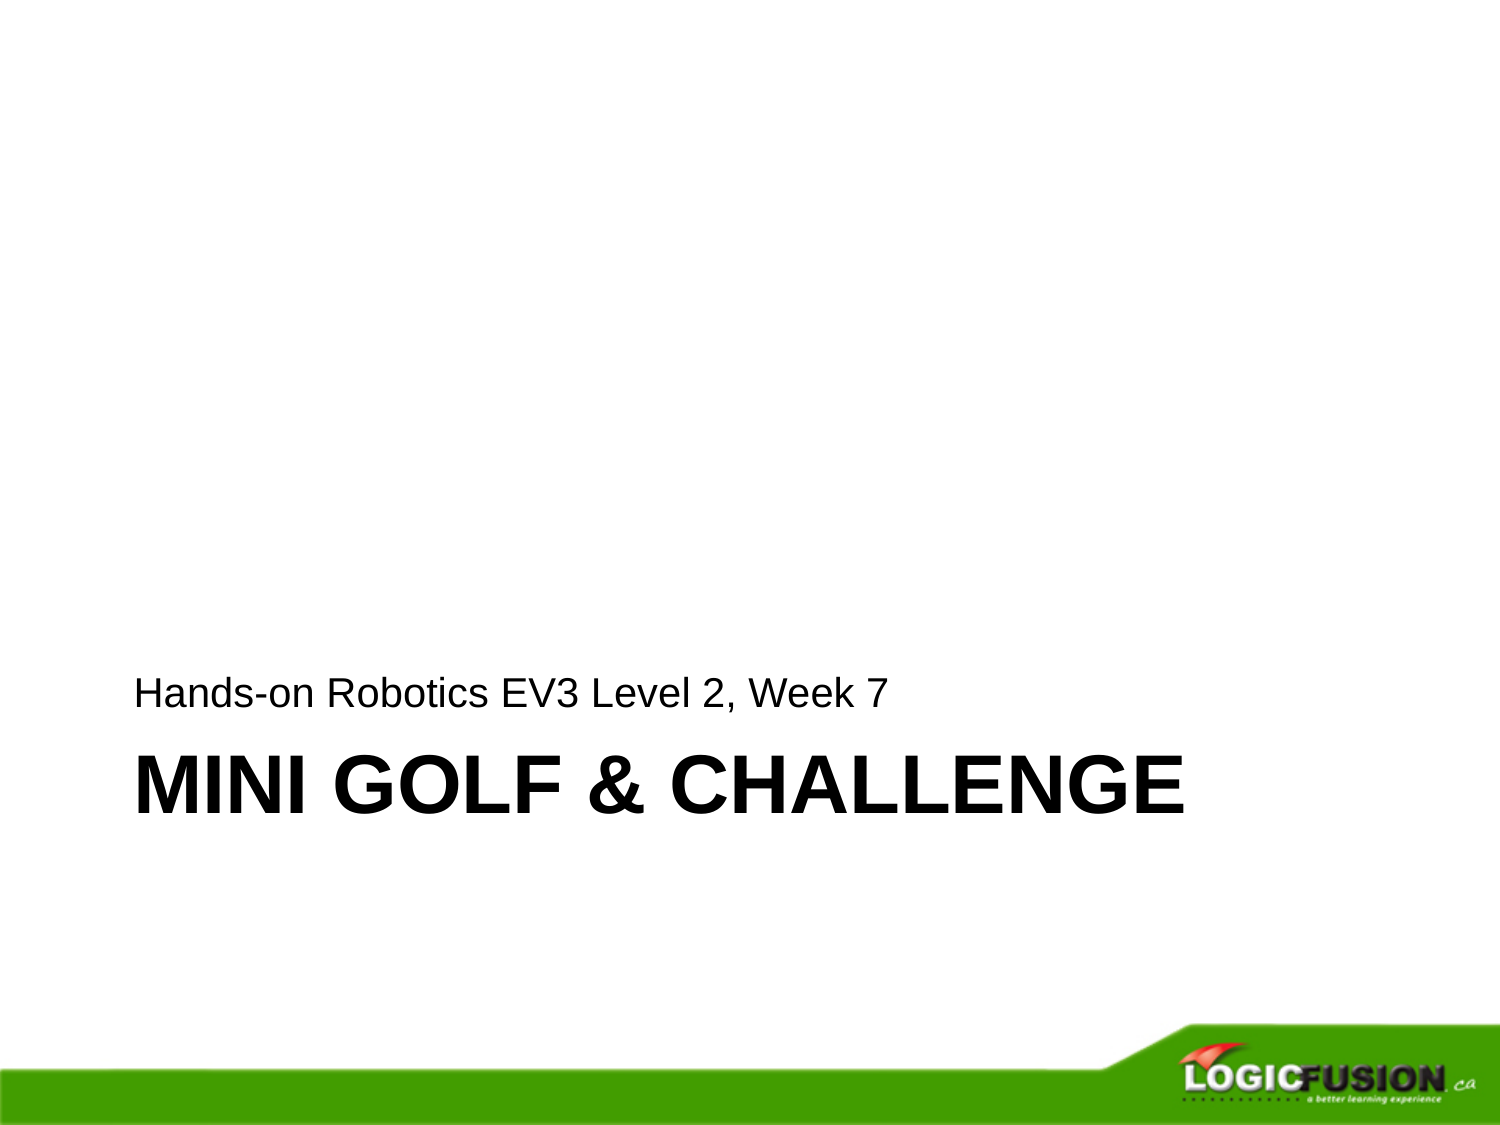

Hands-on Robotics EV3 Level 2, Week 7
# Mini Golf & Challenge